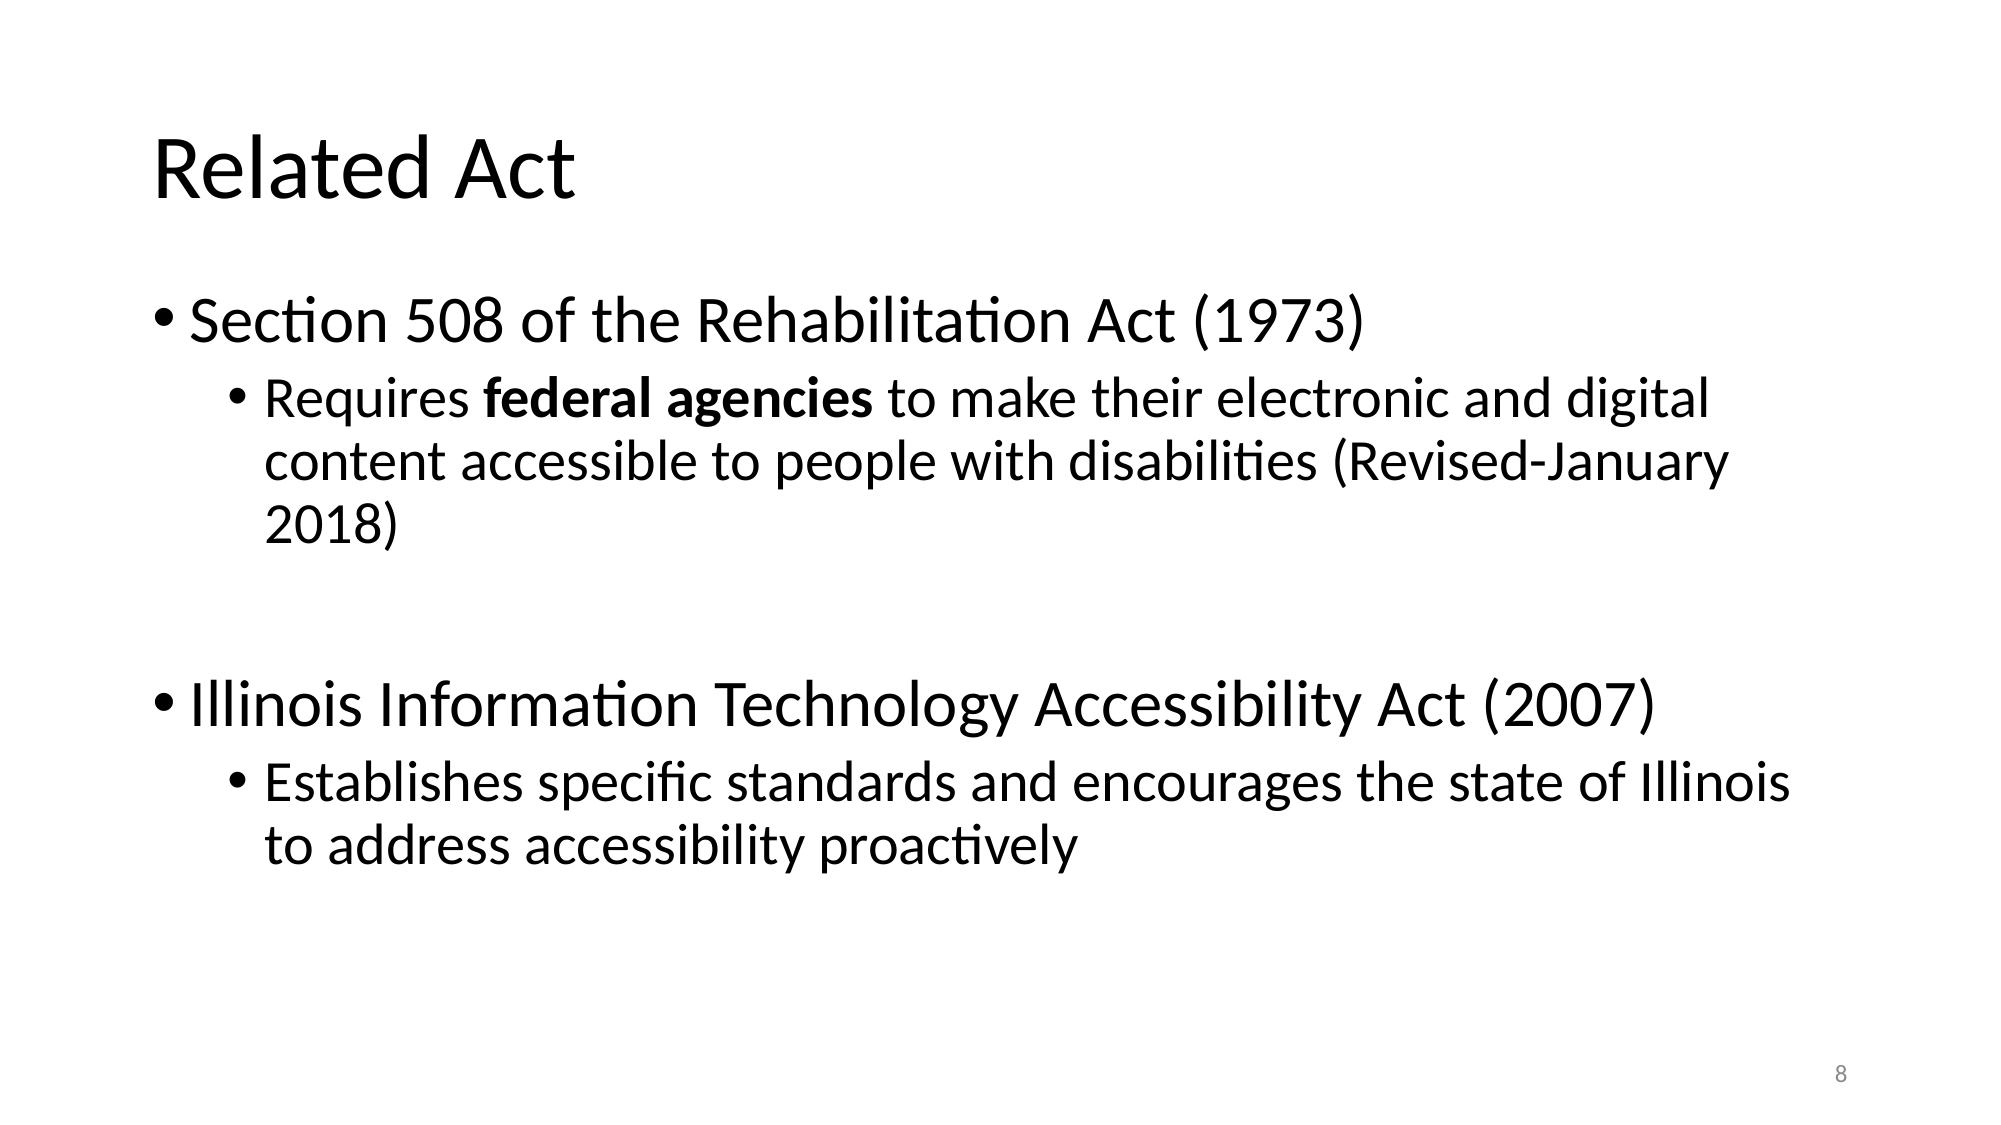

# Related Act
Section 508 of the Rehabilitation Act (1973)
Requires federal agencies to make their electronic and digital content accessible to people with disabilities (Revised-January 2018)

Illinois Information Technology Accessibility Act (2007)
Establishes specific standards and encourages the state of Illinois to address accessibility proactively
8